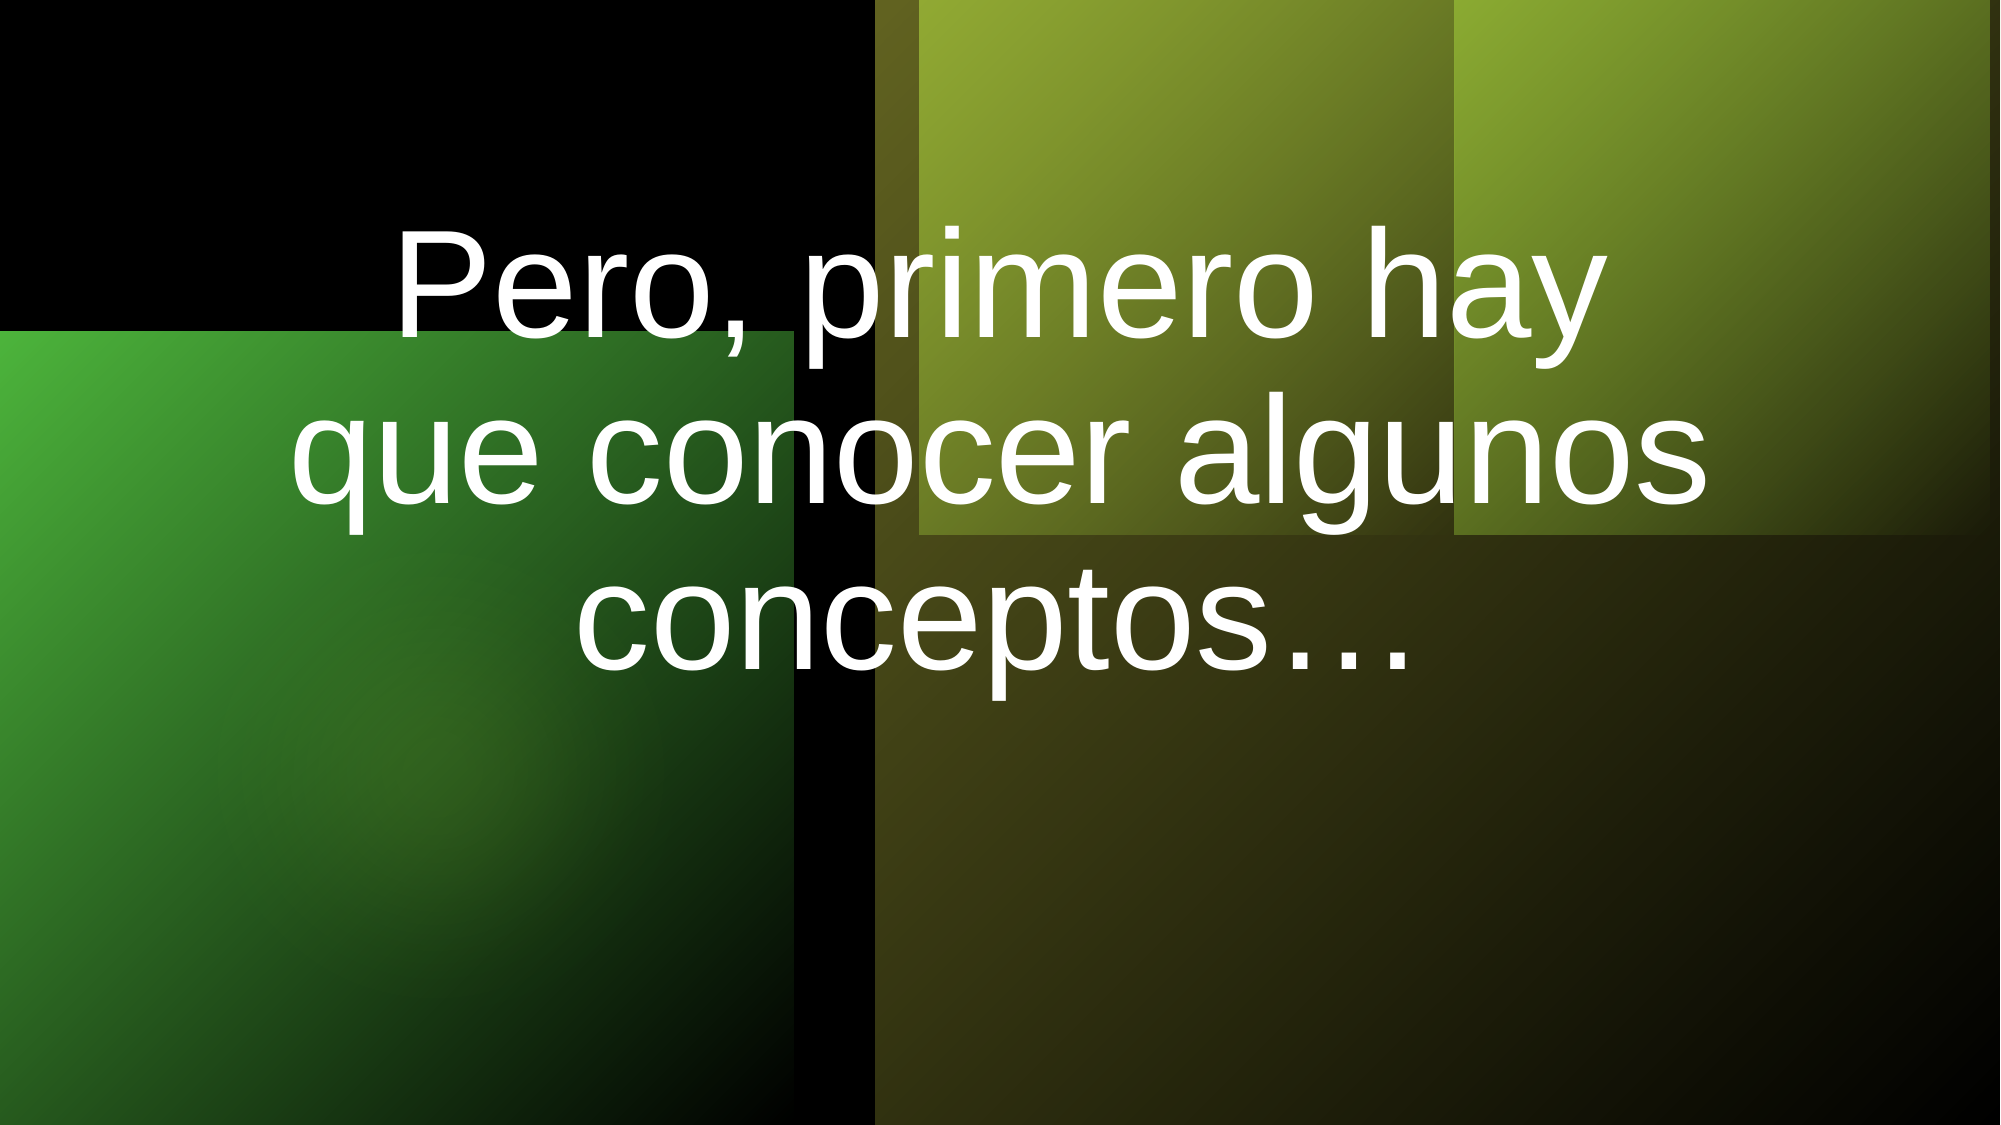

# Pero, primero hay que conocer algunos conceptos…